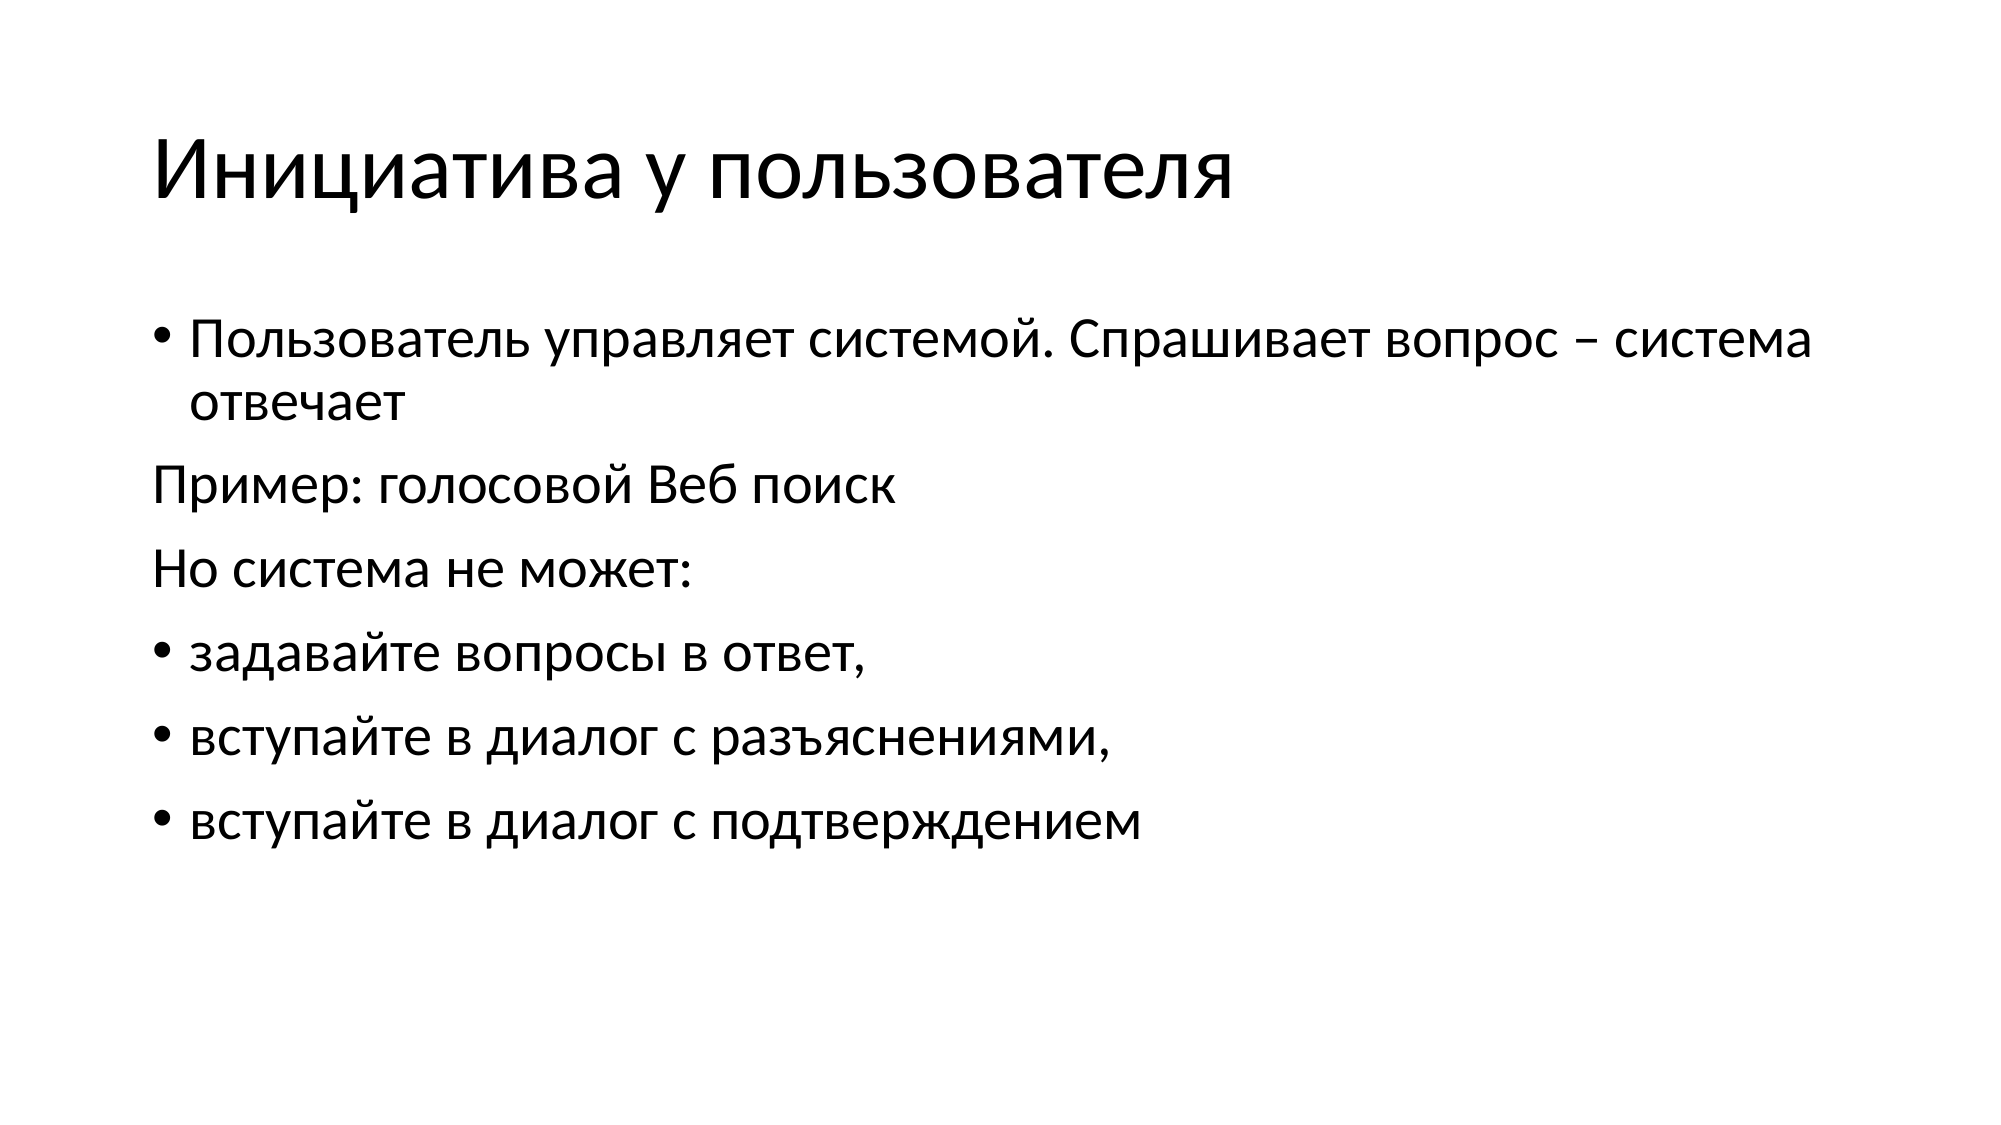

# Инициатива у пользователя
Пользователь управляет системой. Спрашивает вопрос – система отвечает
Пример: голосовой Веб поиск
Но система не может:
задавайте вопросы в ответ,
вступайте в диалог с разъяснениями,
вступайте в диалог с подтверждением